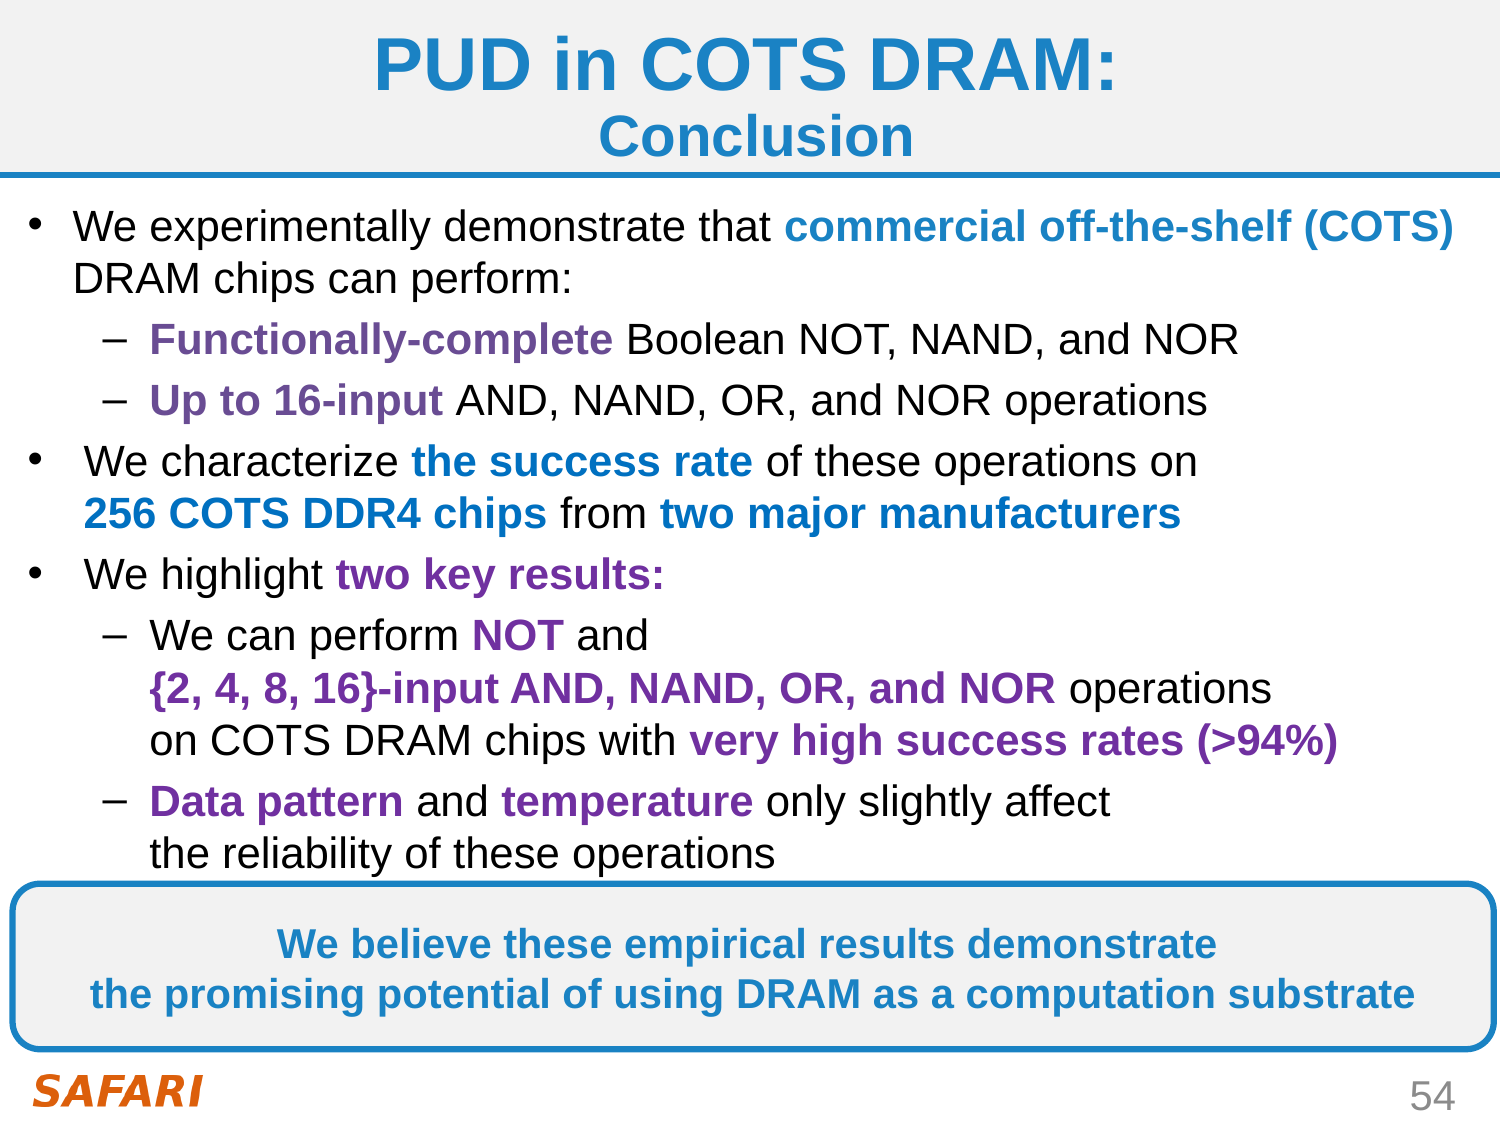

# PUD in COTS DRAM: Conclusion
We experimentally demonstrate that commercial off-the-shelf (COTS) DRAM chips can perform:
Functionally-complete Boolean NOT, NAND, and NOR
Up to 16-input AND, NAND, OR, and NOR operations
We characterize the success rate of these operations on
256 COTS DDR4 chips from two major manufacturers
We highlight two key results:
We can perform NOT and
{2, 4, 8, 16}-input AND, NAND, OR, and NOR operations
on COTS DRAM chips with very high success rates (>94%)
Data pattern and temperature only slightly affect
the reliability of these operations

We believe these empirical results demonstrate
the promising potential of using DRAM as a computation substrate